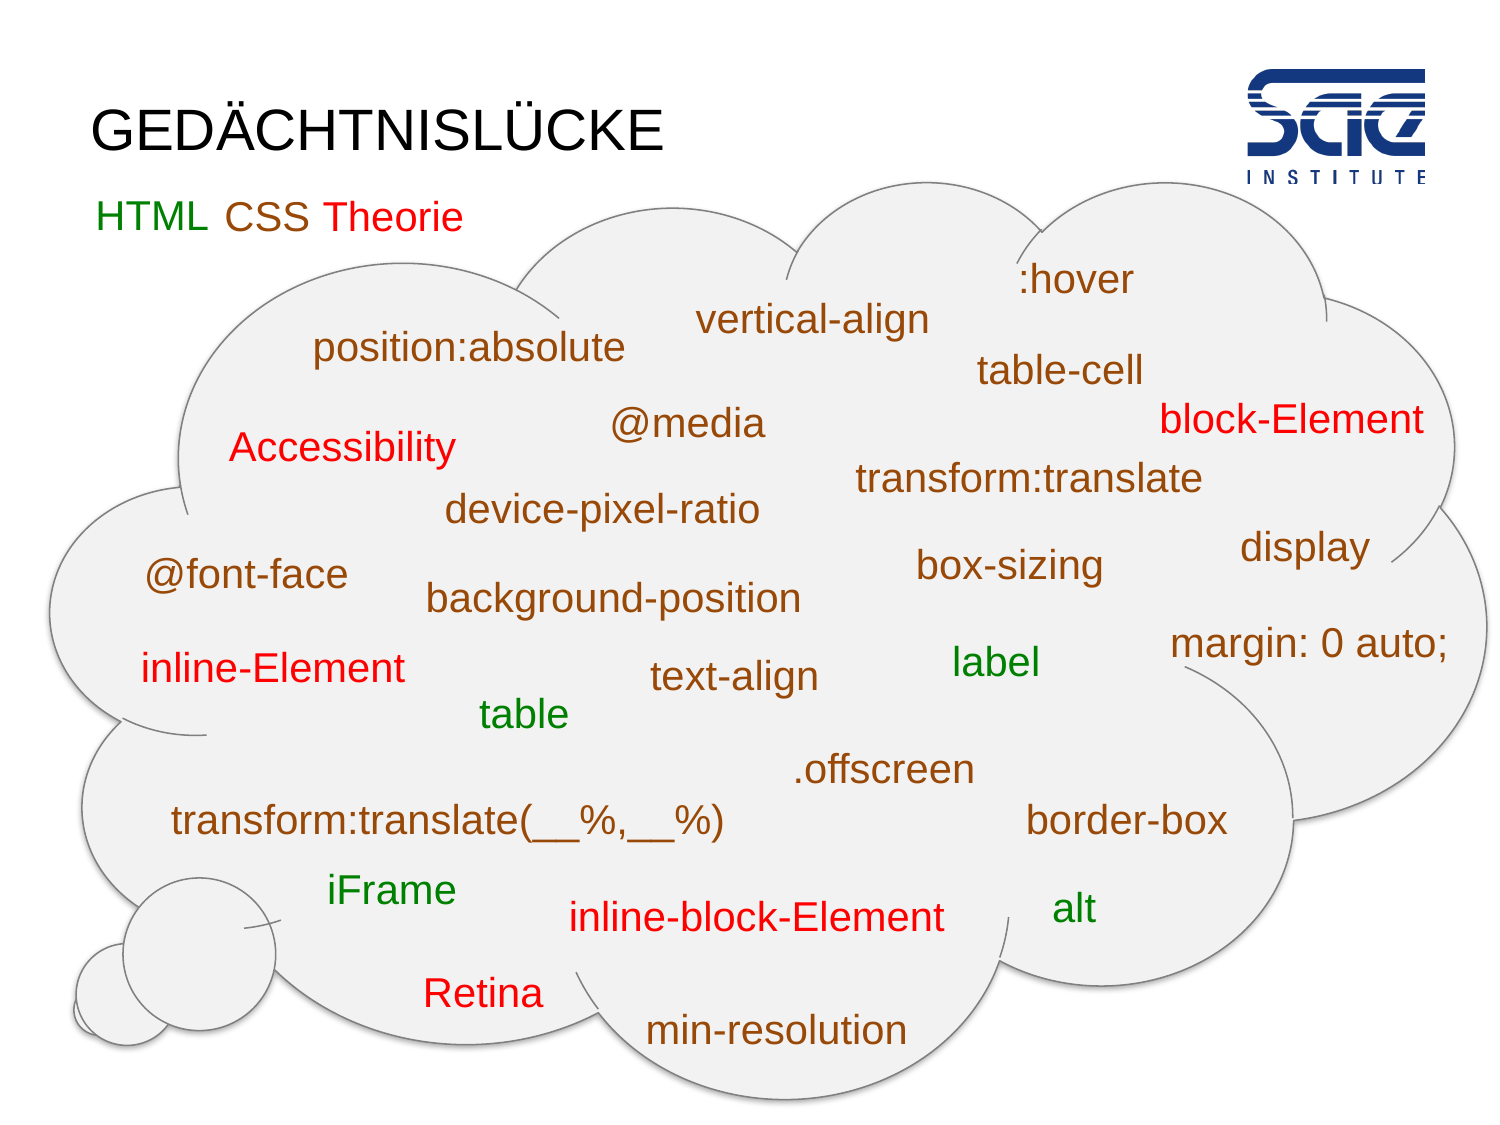

font-family:
# GedächtnisLücke
<link ... >

HTML
CSS
Theorie
!important
:hover
position
ID
vertical-align
ID
position:absolute
table-cell
overlfow
block-Element
@media
linear-gradient
Accessibility
transform:translate
display
device-pixel-ratio
display
Attribut
WOFF
box-sizing
relativer Pfad
@font-face
background-position
margin: 0 auto;
border-radius
label
inline-Element
text-align
table
@import url
_blank
.offscreen
Klasse
border-box
transform:translate(__%,__%)
text-decoration
iFrame
color
alt
inline-block-Element
Retina
min-resolution
rgba